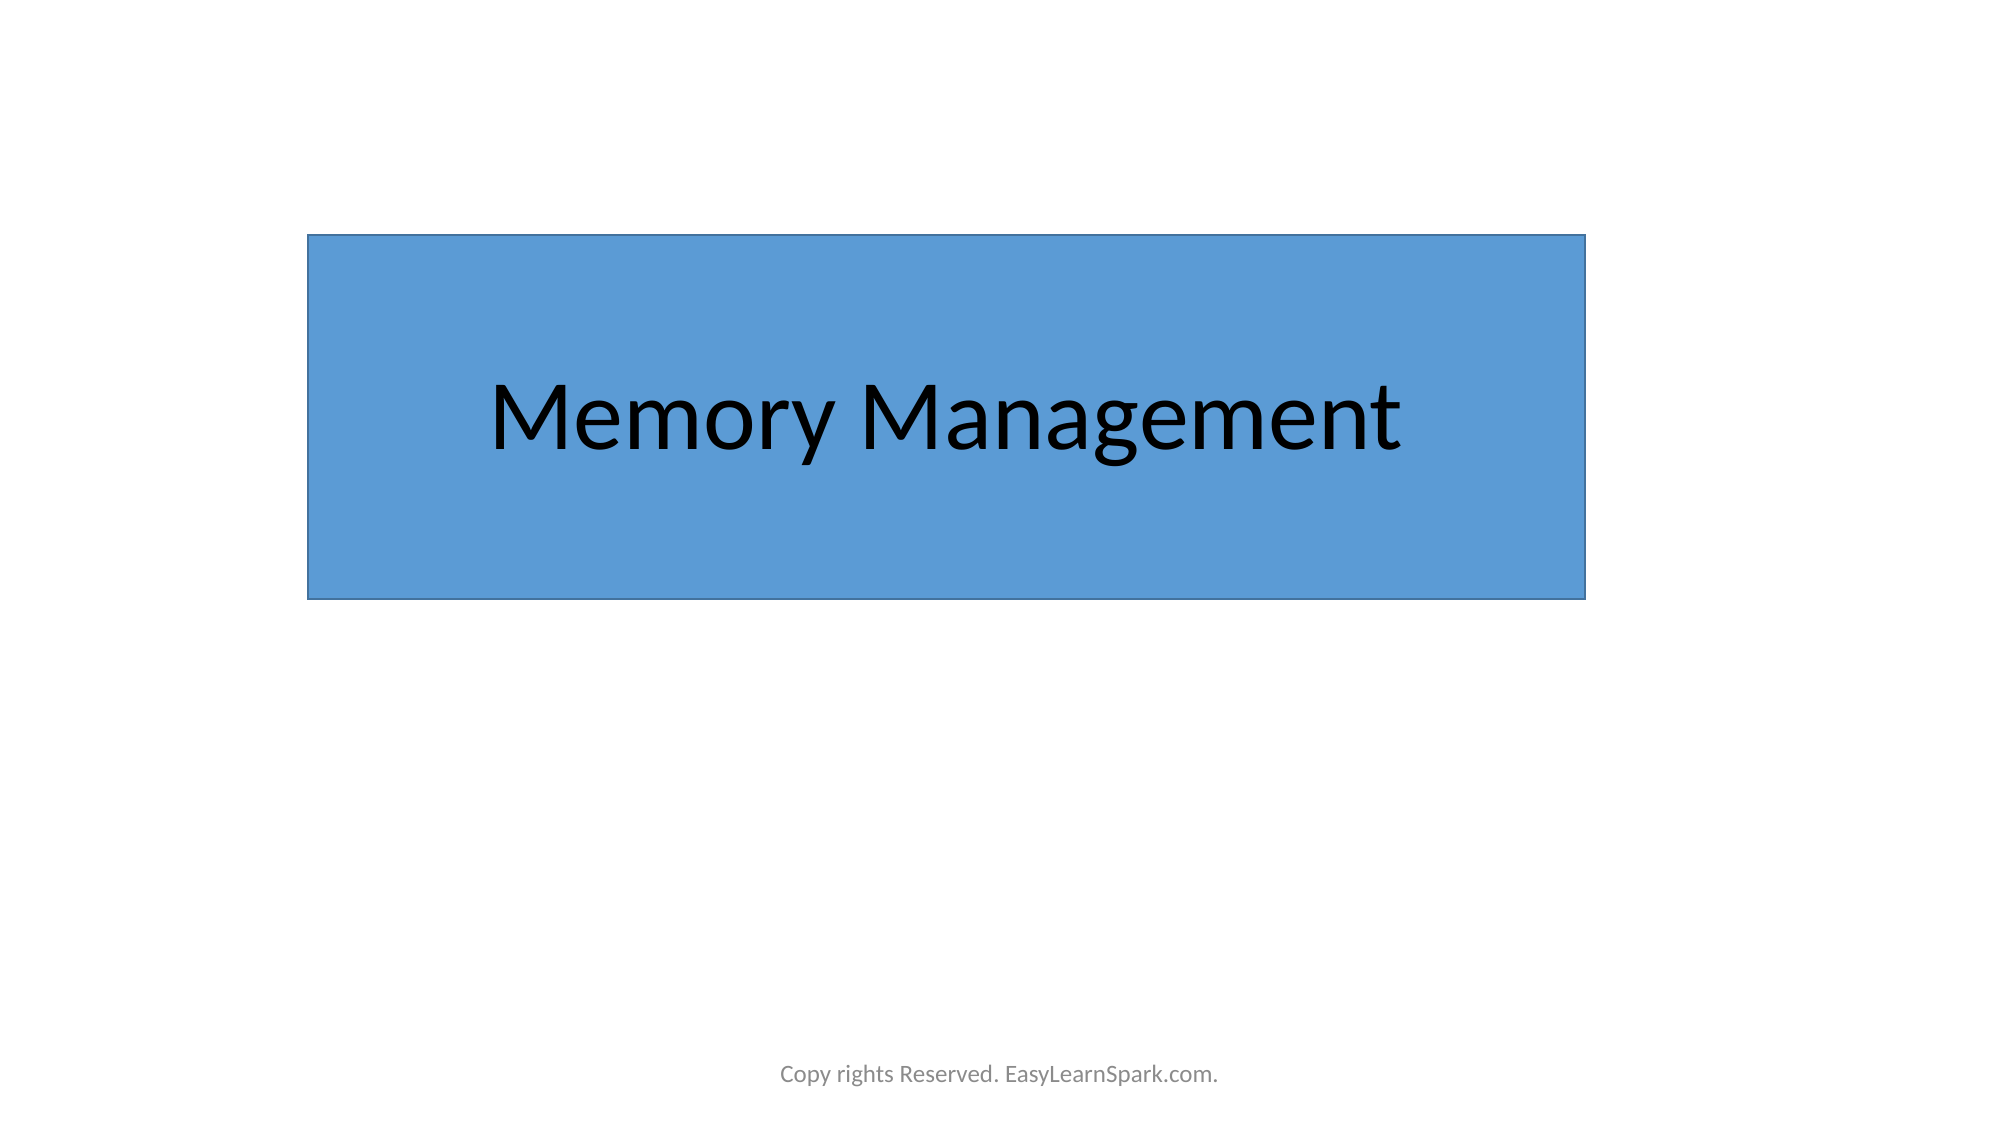

# Memory Management
Copy rights Reserved. EasyLearnSpark.com.